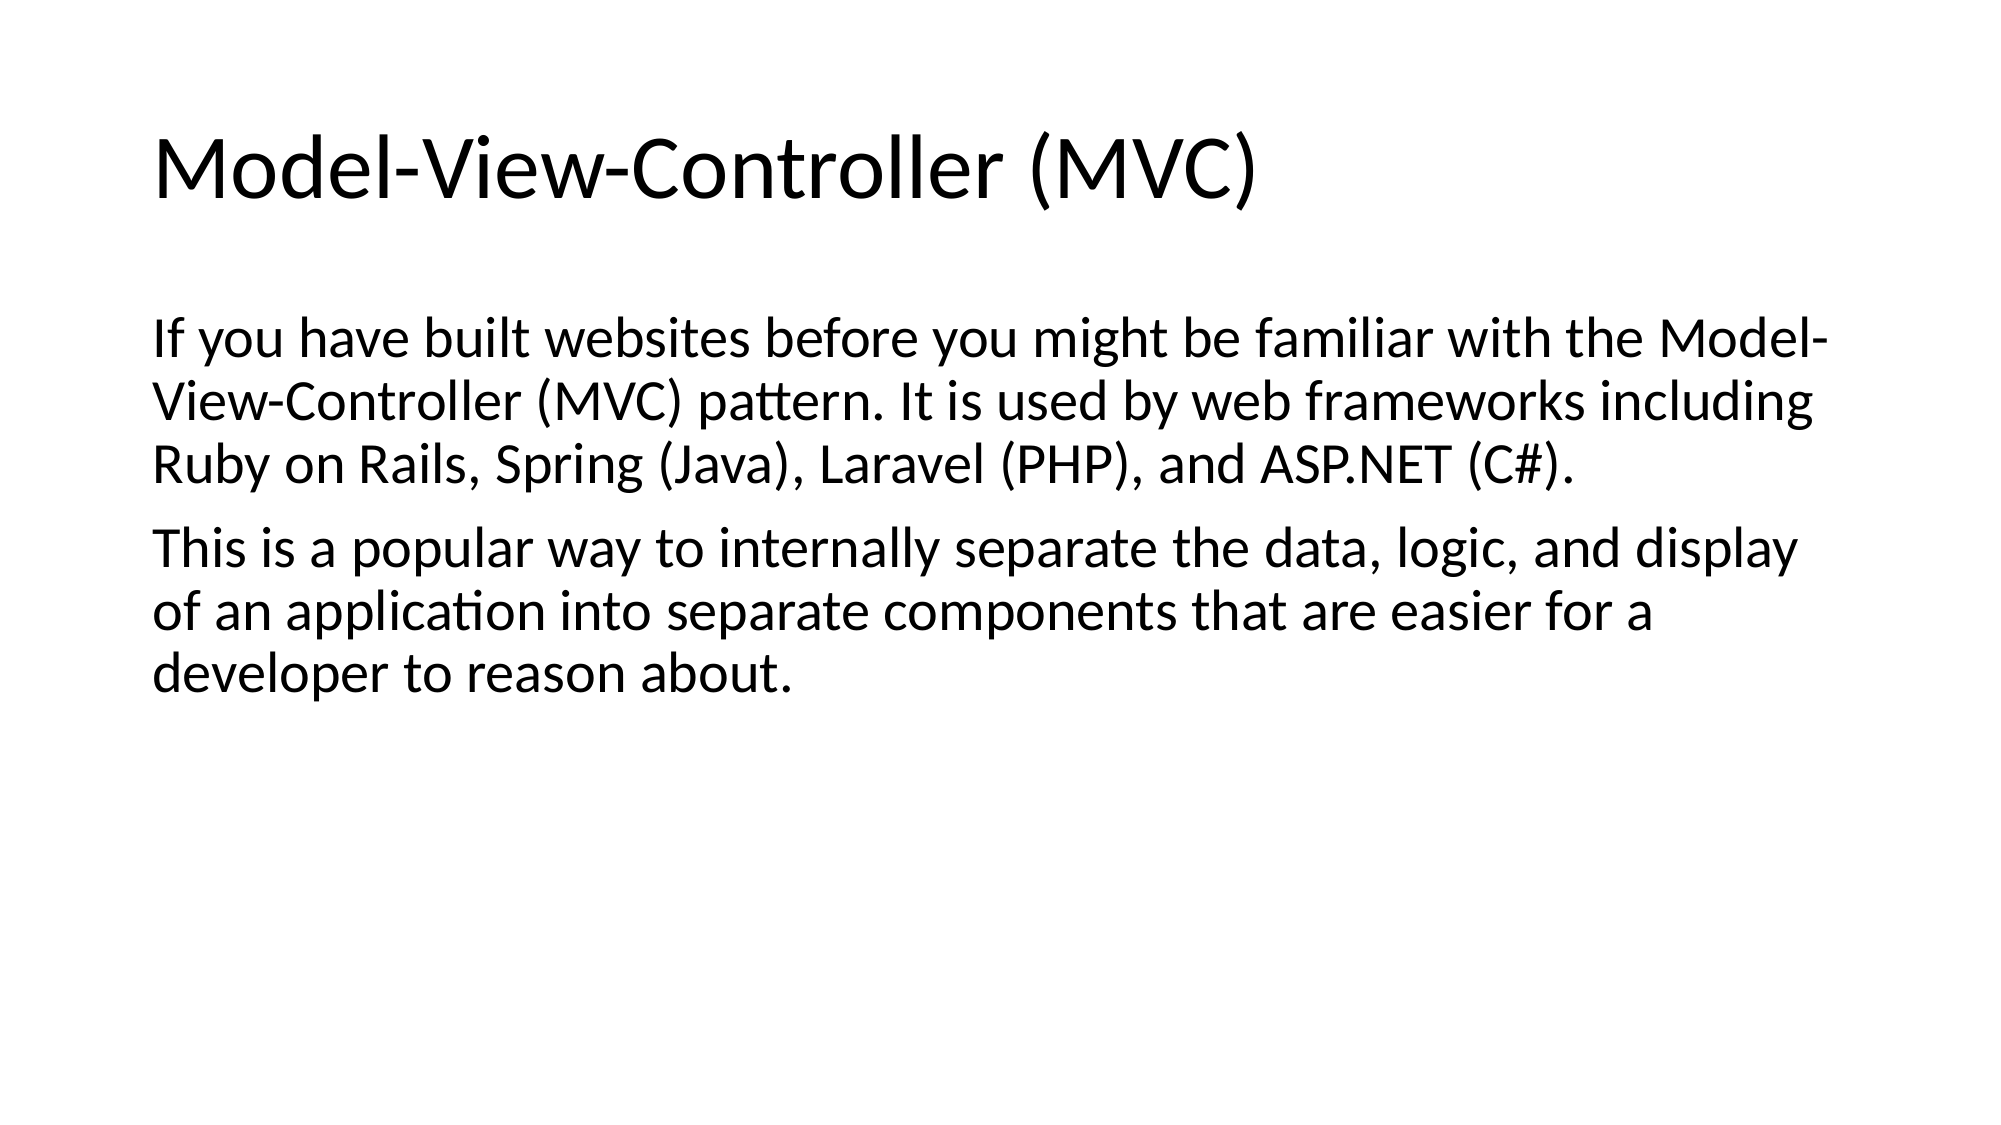

# Model-View-Controller (MVC)
If you have built websites before you might be familiar with the Model-View-Controller (MVC) pattern. It is used by web frameworks including Ruby on Rails, Spring (Java), Laravel (PHP), and ASP.NET (C#).
This is a popular way to internally separate the data, logic, and display of an application into separate components that are easier for a developer to reason about.